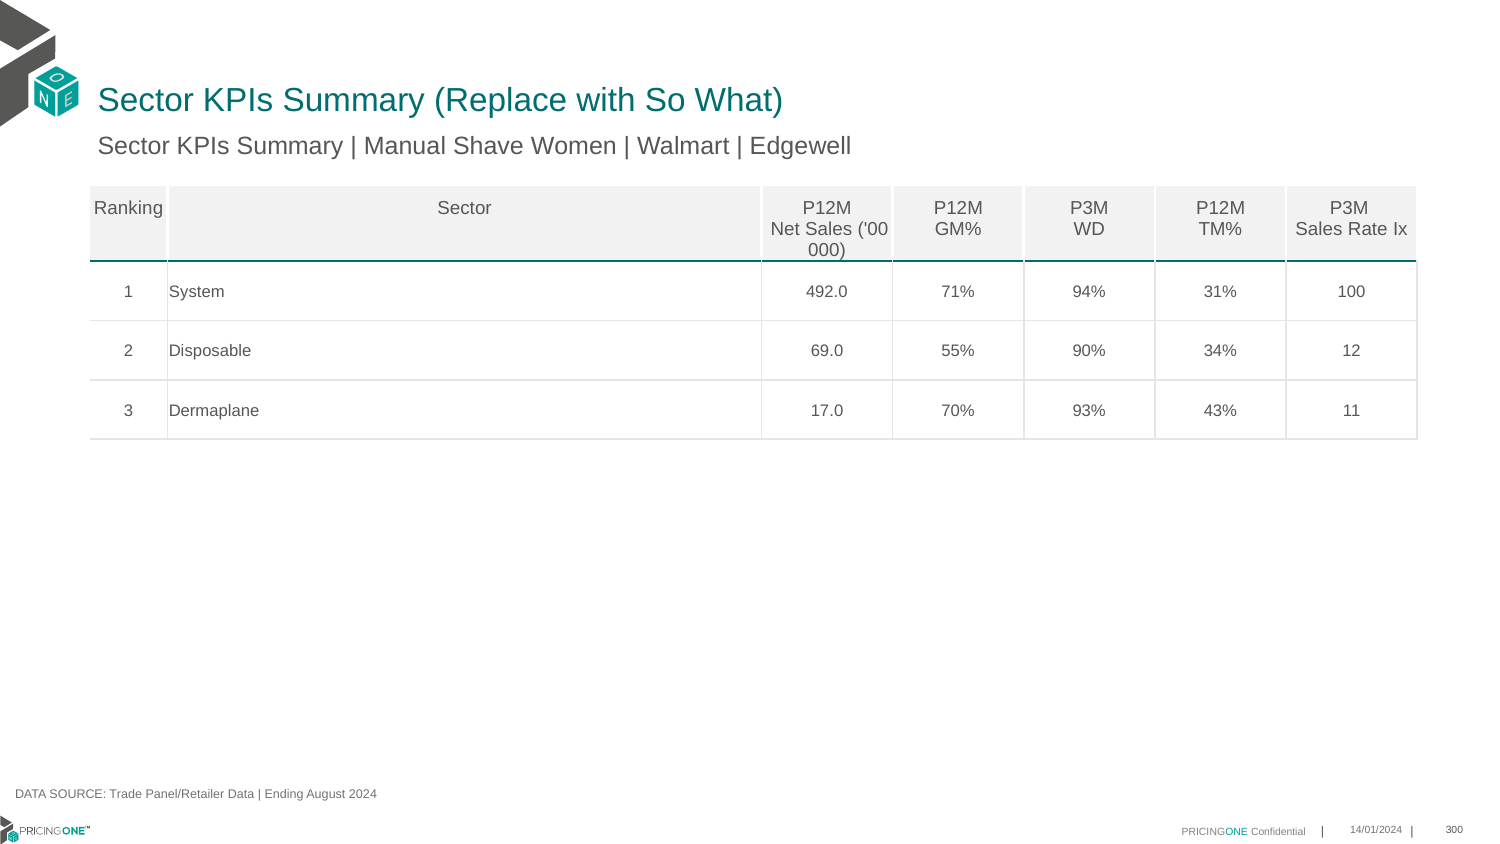

# Sector KPIs Summary (Replace with So What)
Sector KPIs Summary | Manual Shave Women | Walmart | Edgewell
| Ranking | Sector | P12M Net Sales ('00 000) | P12M GM% | P3M WD | P12M TM% | P3M Sales Rate Ix |
| --- | --- | --- | --- | --- | --- | --- |
| 1 | System | 492.0 | 71% | 94% | 31% | 100 |
| 2 | Disposable | 69.0 | 55% | 90% | 34% | 12 |
| 3 | Dermaplane | 17.0 | 70% | 93% | 43% | 11 |
DATA SOURCE: Trade Panel/Retailer Data | Ending August 2024

14/01/2024
300